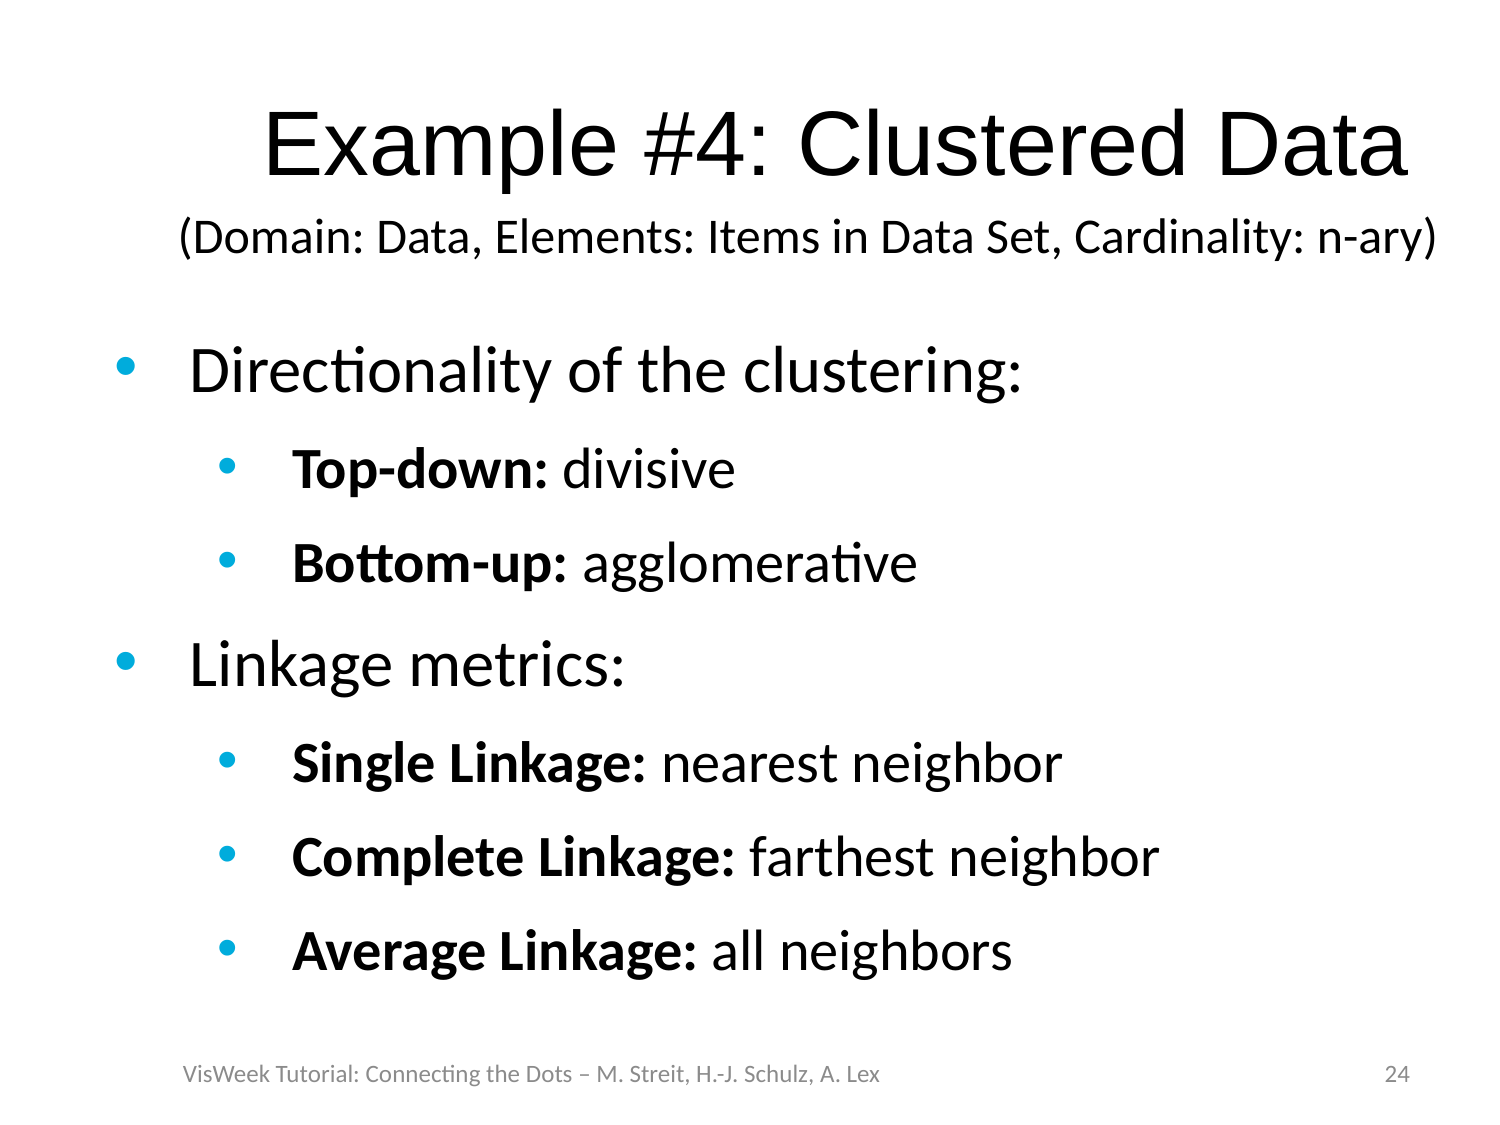

# Example #4: Clustered Data
(Domain: Data, Elements: Items in Data Set, Cardinality: n-ary)

Directionality of the clustering:
Top-down: divisive
Bottom-up: agglomerative
Linkage metrics:
Single Linkage: nearest neighbor
Complete Linkage: farthest neighbor
Average Linkage: all neighbors
VisWeek Tutorial: Connecting the Dots – M. Streit, H.-J. Schulz, A. Lex
24